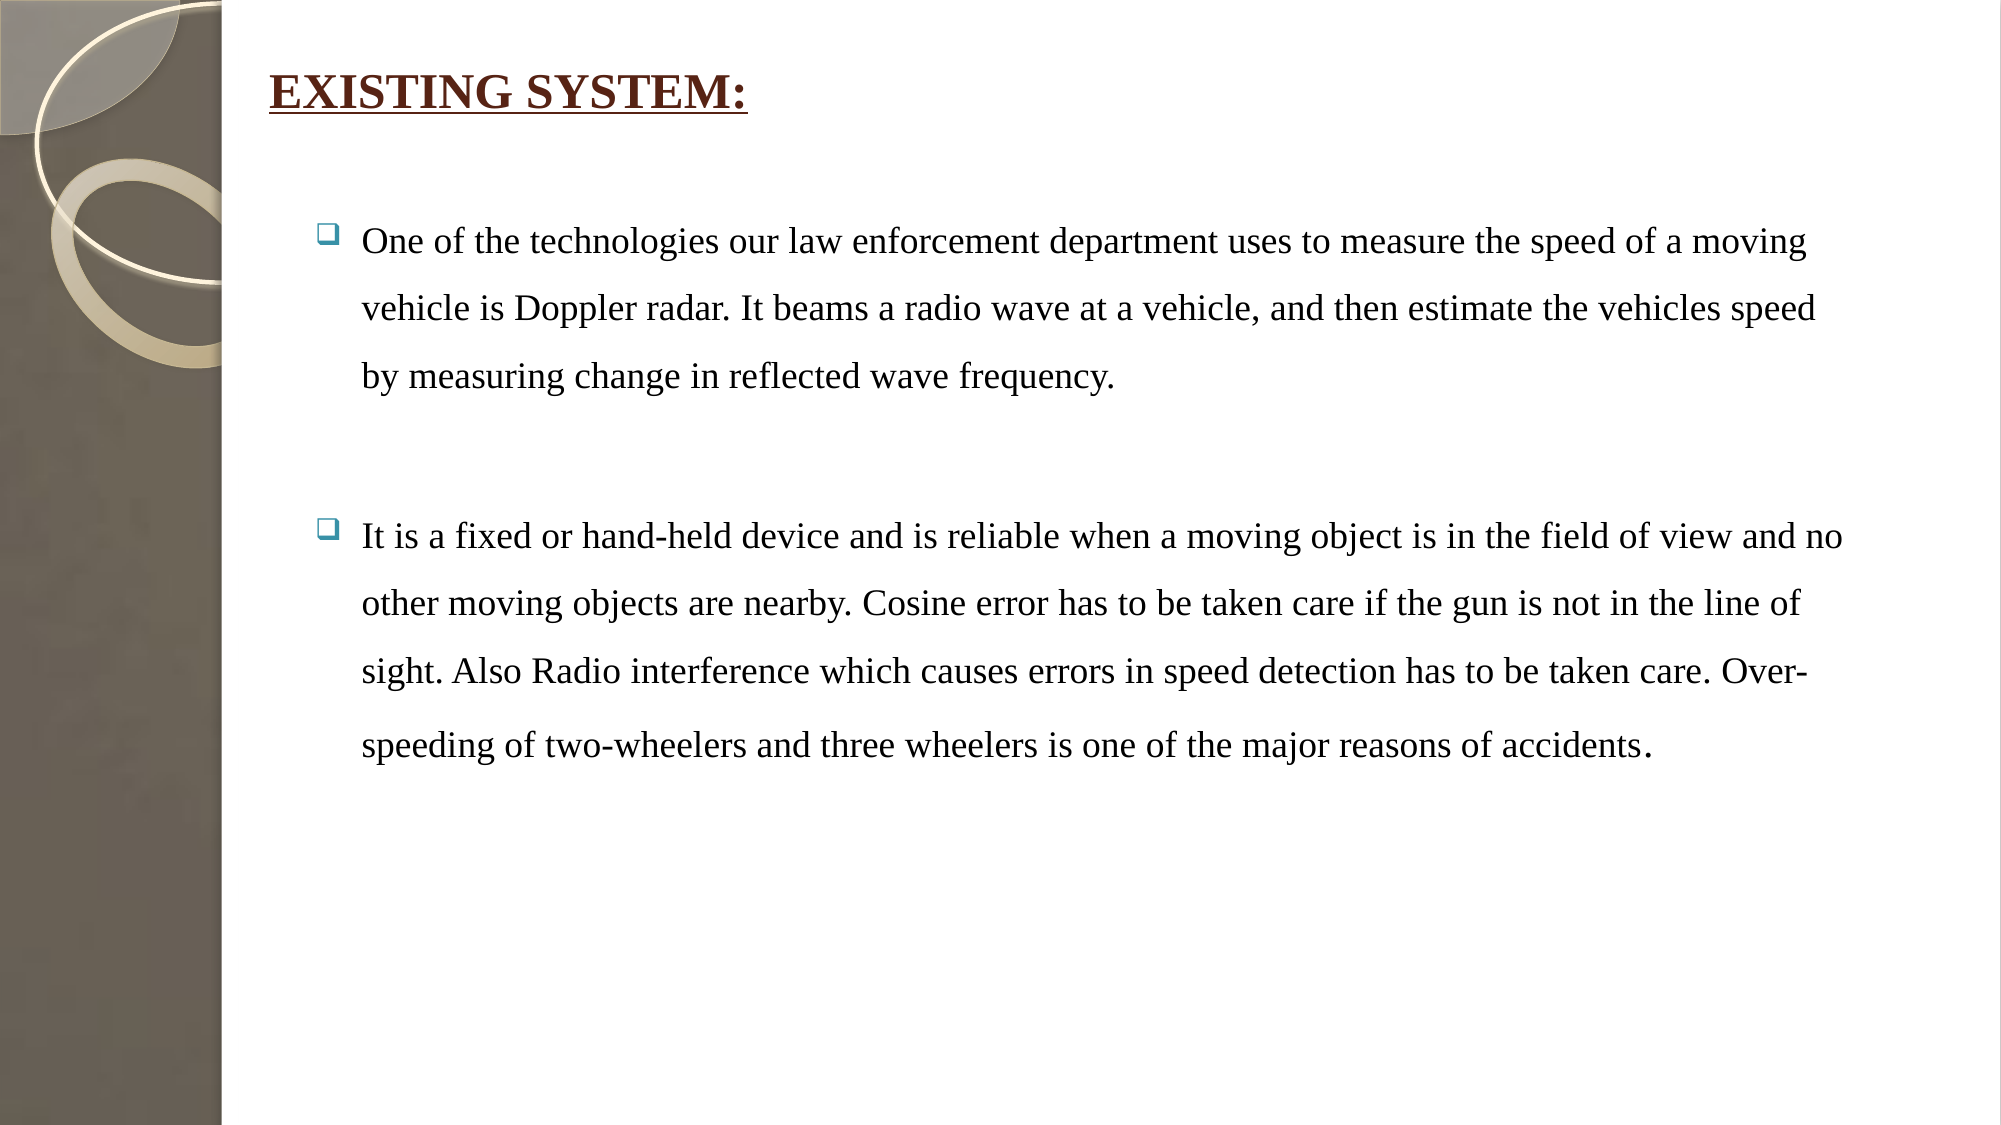

# EXISTING SYSTEM:
One of the technologies our law enforcement department uses to measure the speed of a moving vehicle is Doppler radar. It beams a radio wave at a vehicle, and then estimate the vehicles speed by measuring change in reflected wave frequency.

It is a fixed or hand-held device and is reliable when a moving object is in the field of view and no other moving objects are nearby. Cosine error has to be taken care if the gun is not in the line of sight. Also Radio interference which causes errors in speed detection has to be taken care. Over-speeding of two-wheelers and three wheelers is one of the major reasons of accidents.